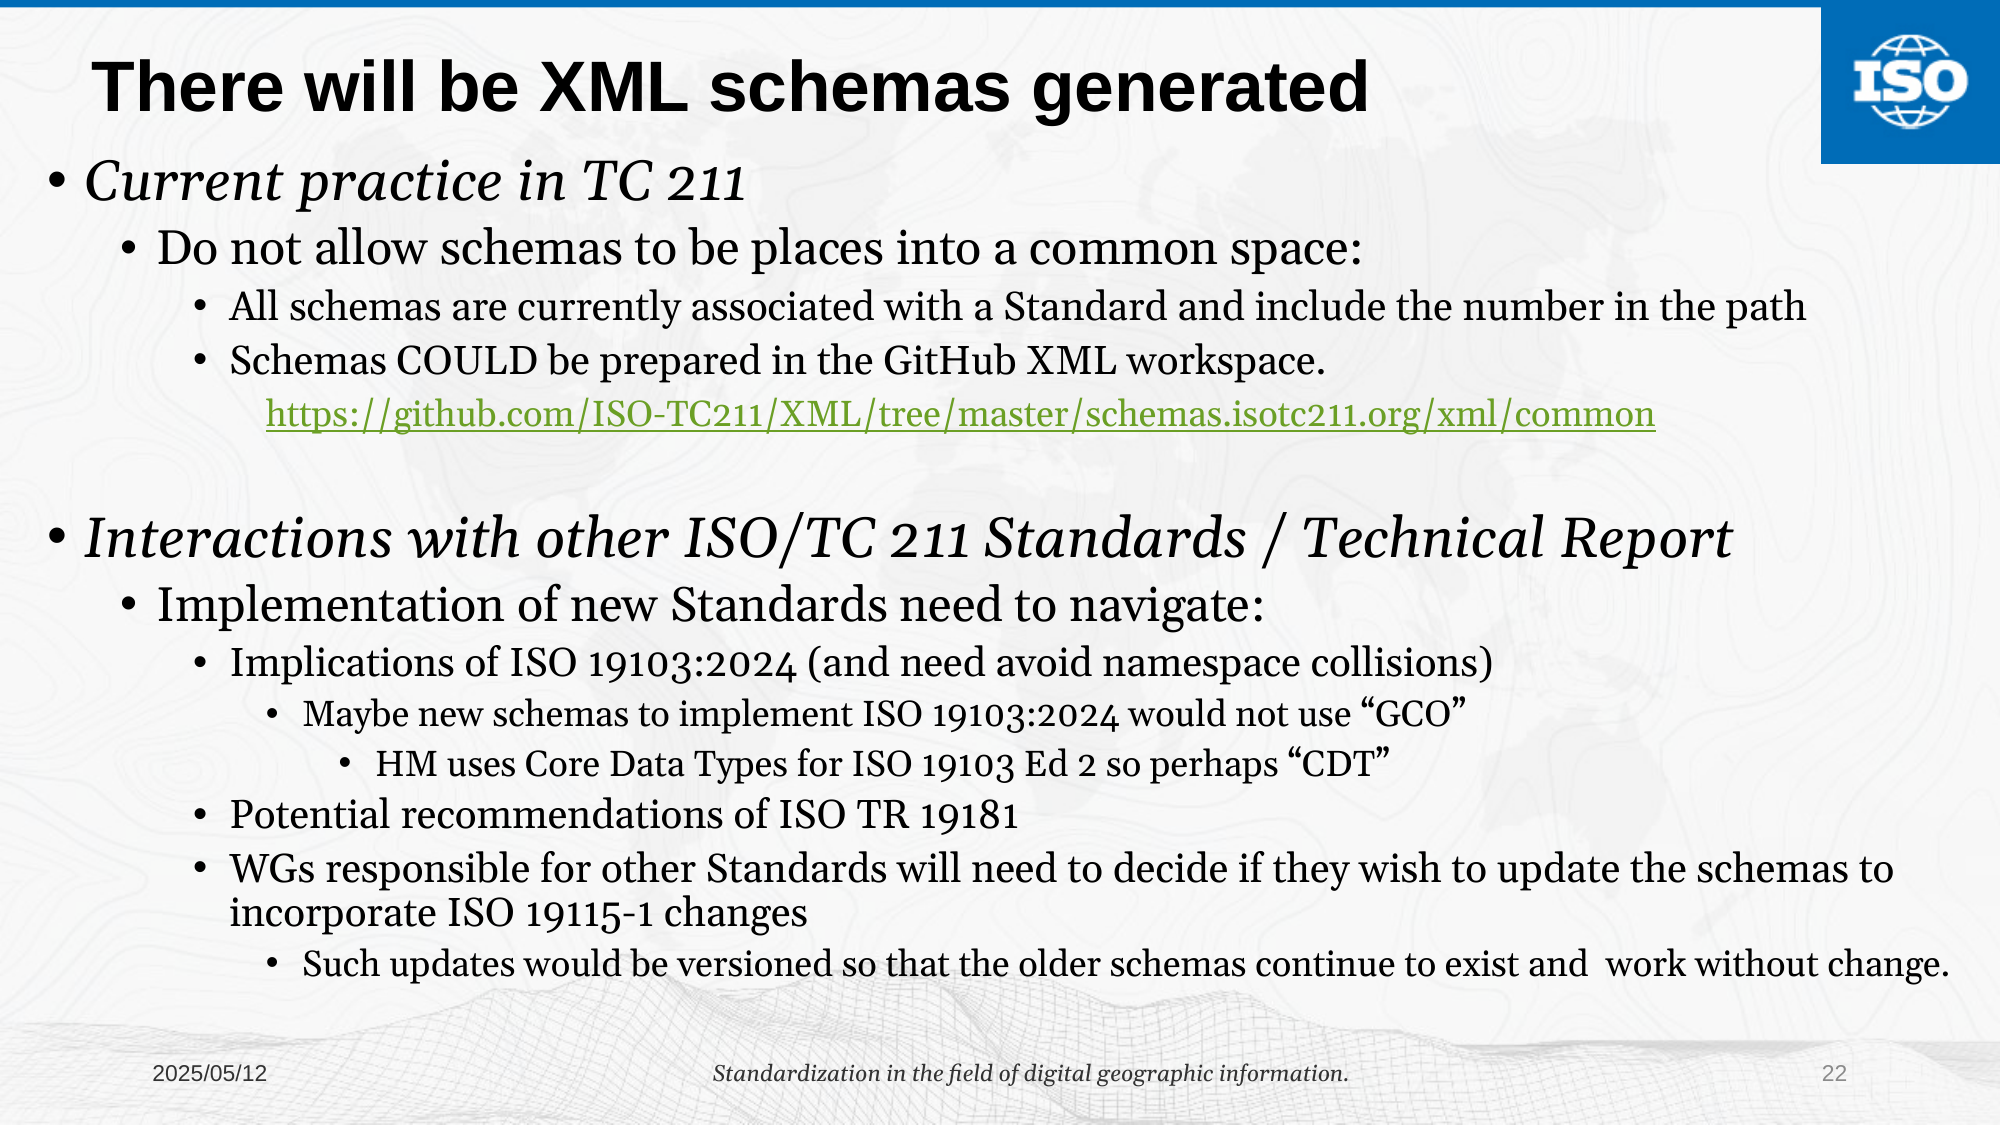

# There will be XML schemas generated
Current practice in TC 211
Do not allow schemas to be places into a common space:
All schemas are currently associated with a Standard and include the number in the path
Schemas COULD be prepared in the GitHub XML workspace.
https://github.com/ISO-TC211/XML/tree/master/schemas.isotc211.org/xml/common

Interactions with other ISO/TC 211 Standards / Technical Report
Implementation of new Standards need to navigate:
Implications of ISO 19103:2024 (and need avoid namespace collisions)
Maybe new schemas to implement ISO 19103:2024 would not use “GCO”
HM uses Core Data Types for ISO 19103 Ed 2 so perhaps “CDT”
Potential recommendations of ISO TR 19181
WGs responsible for other Standards will need to decide if they wish to update the schemas to incorporate ISO 19115-1 changes
Such updates would be versioned so that the older schemas continue to exist and  work without change.

2025/05/12
Standardization in the field of digital geographic information.
22